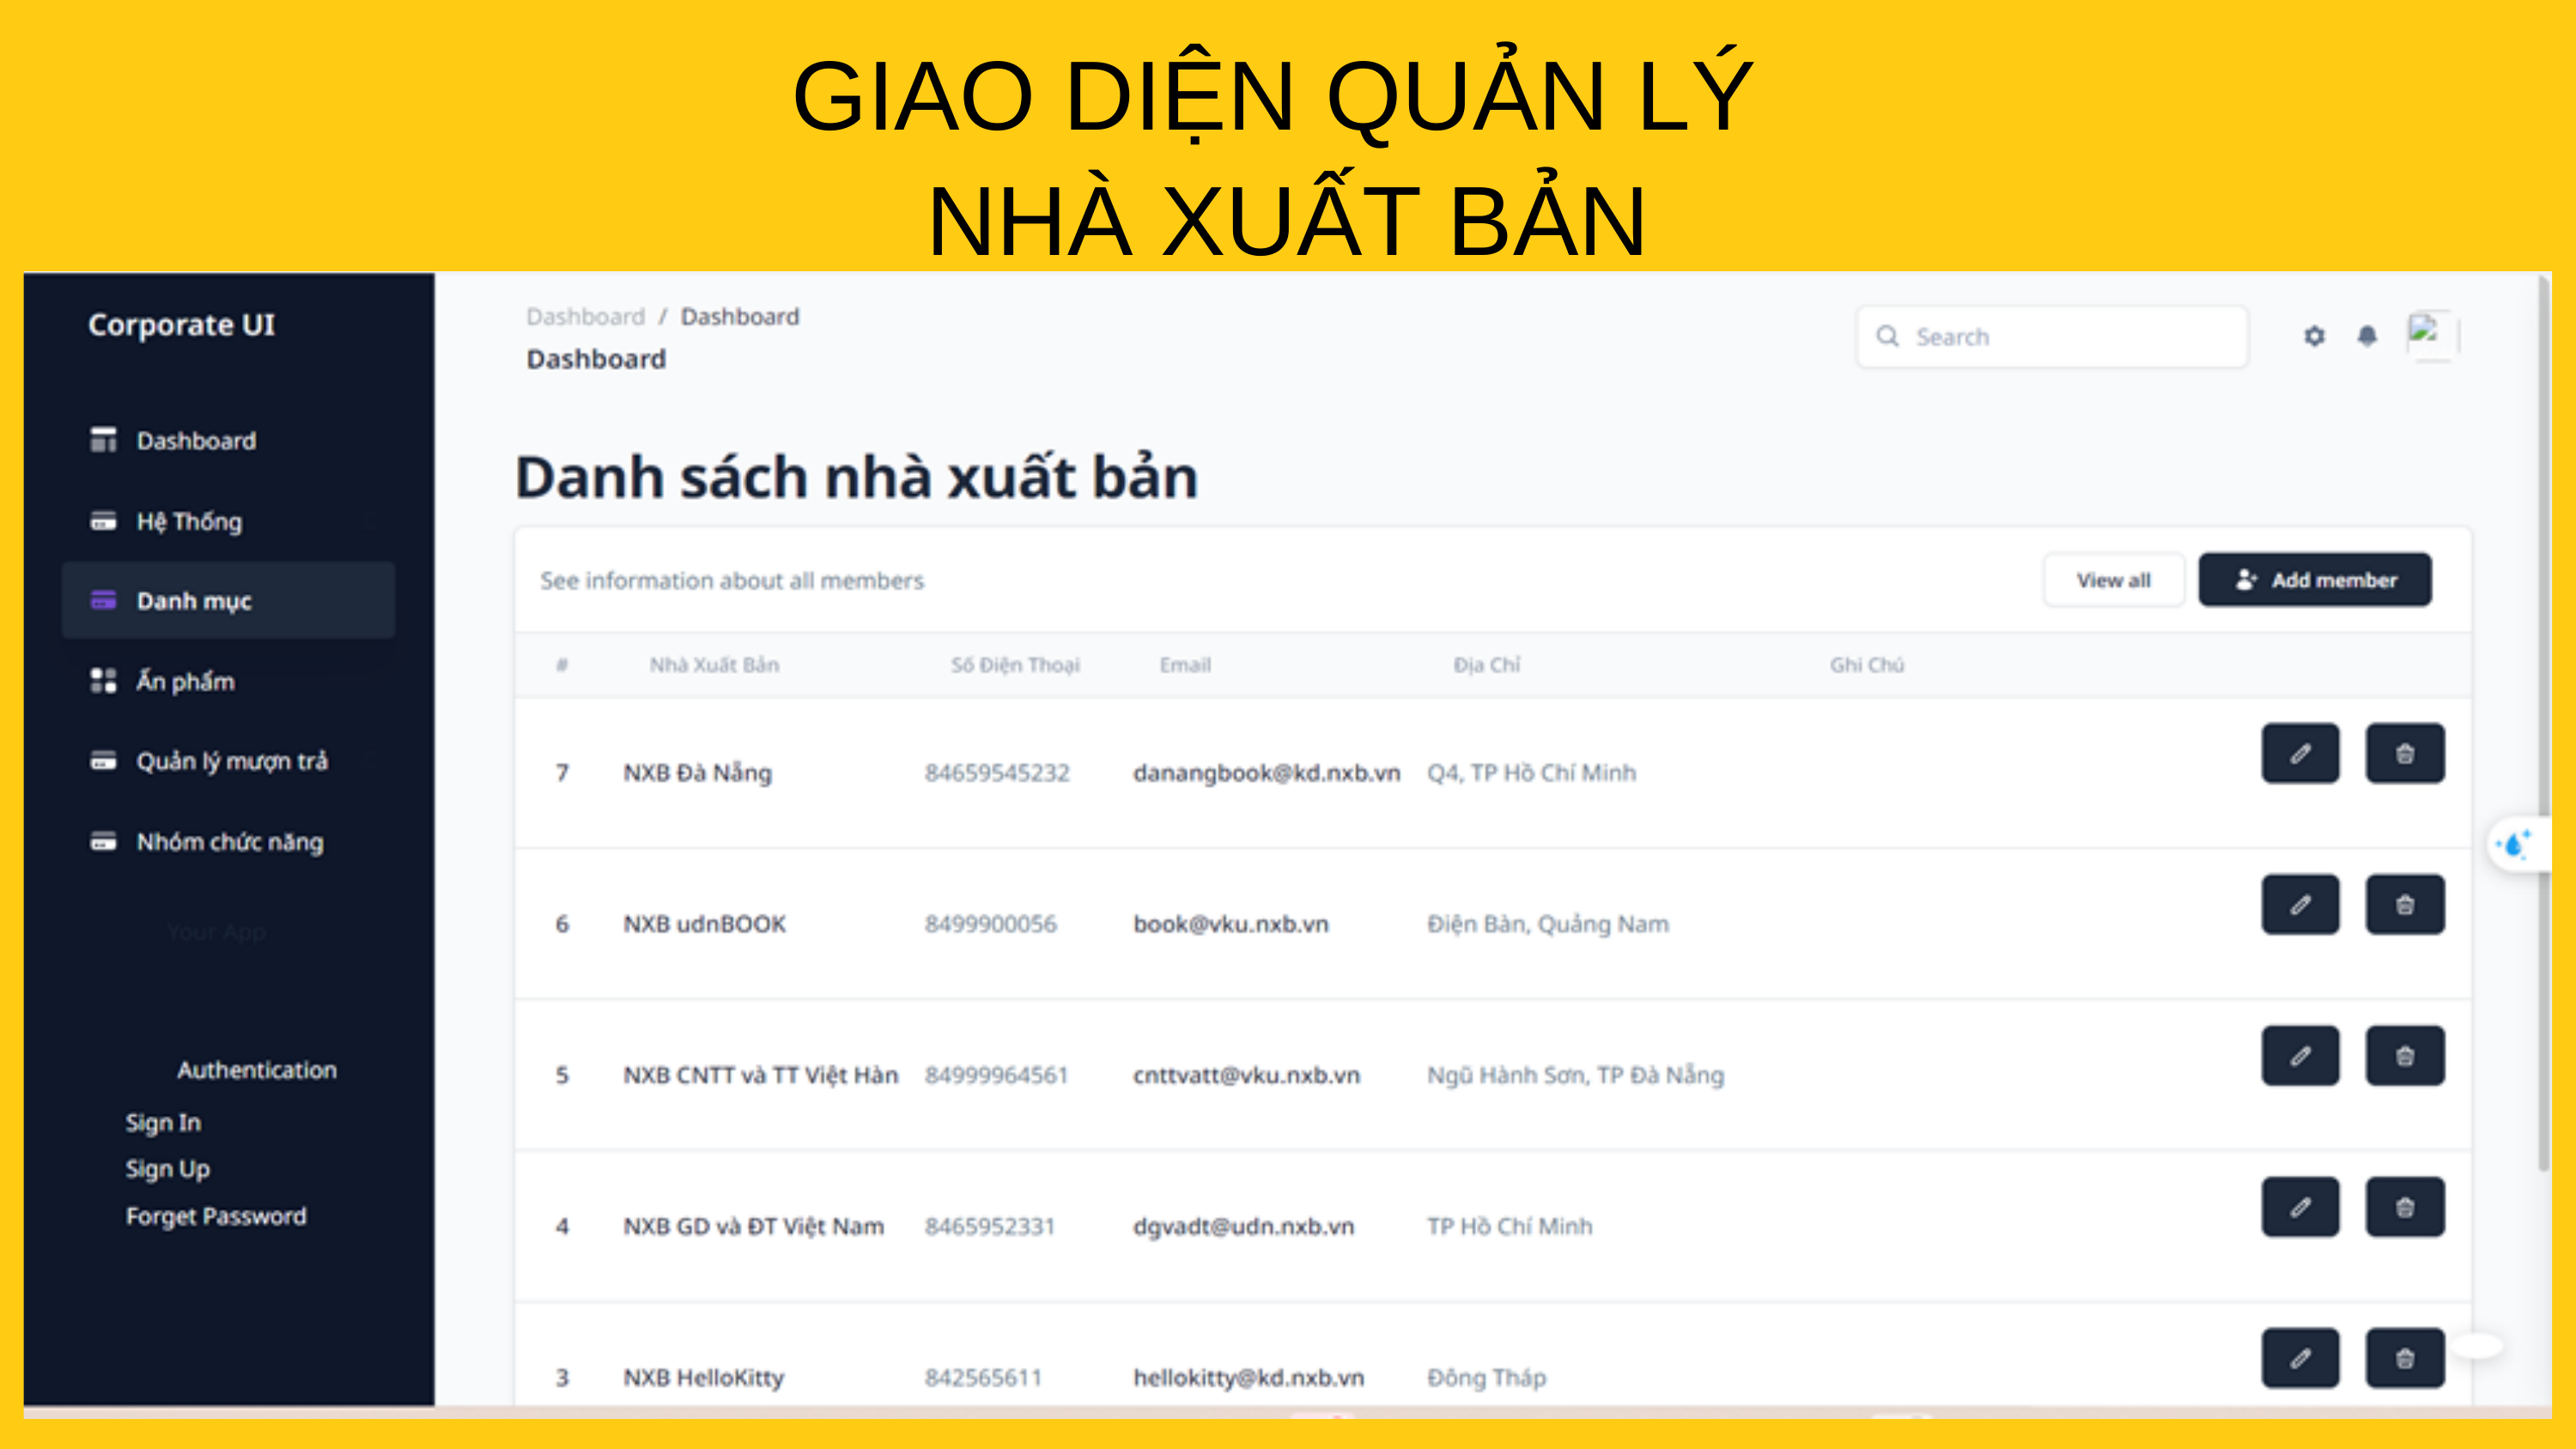

GIAO DIỆN QUẢN LÝ
NHÀ XUẤT BẢN